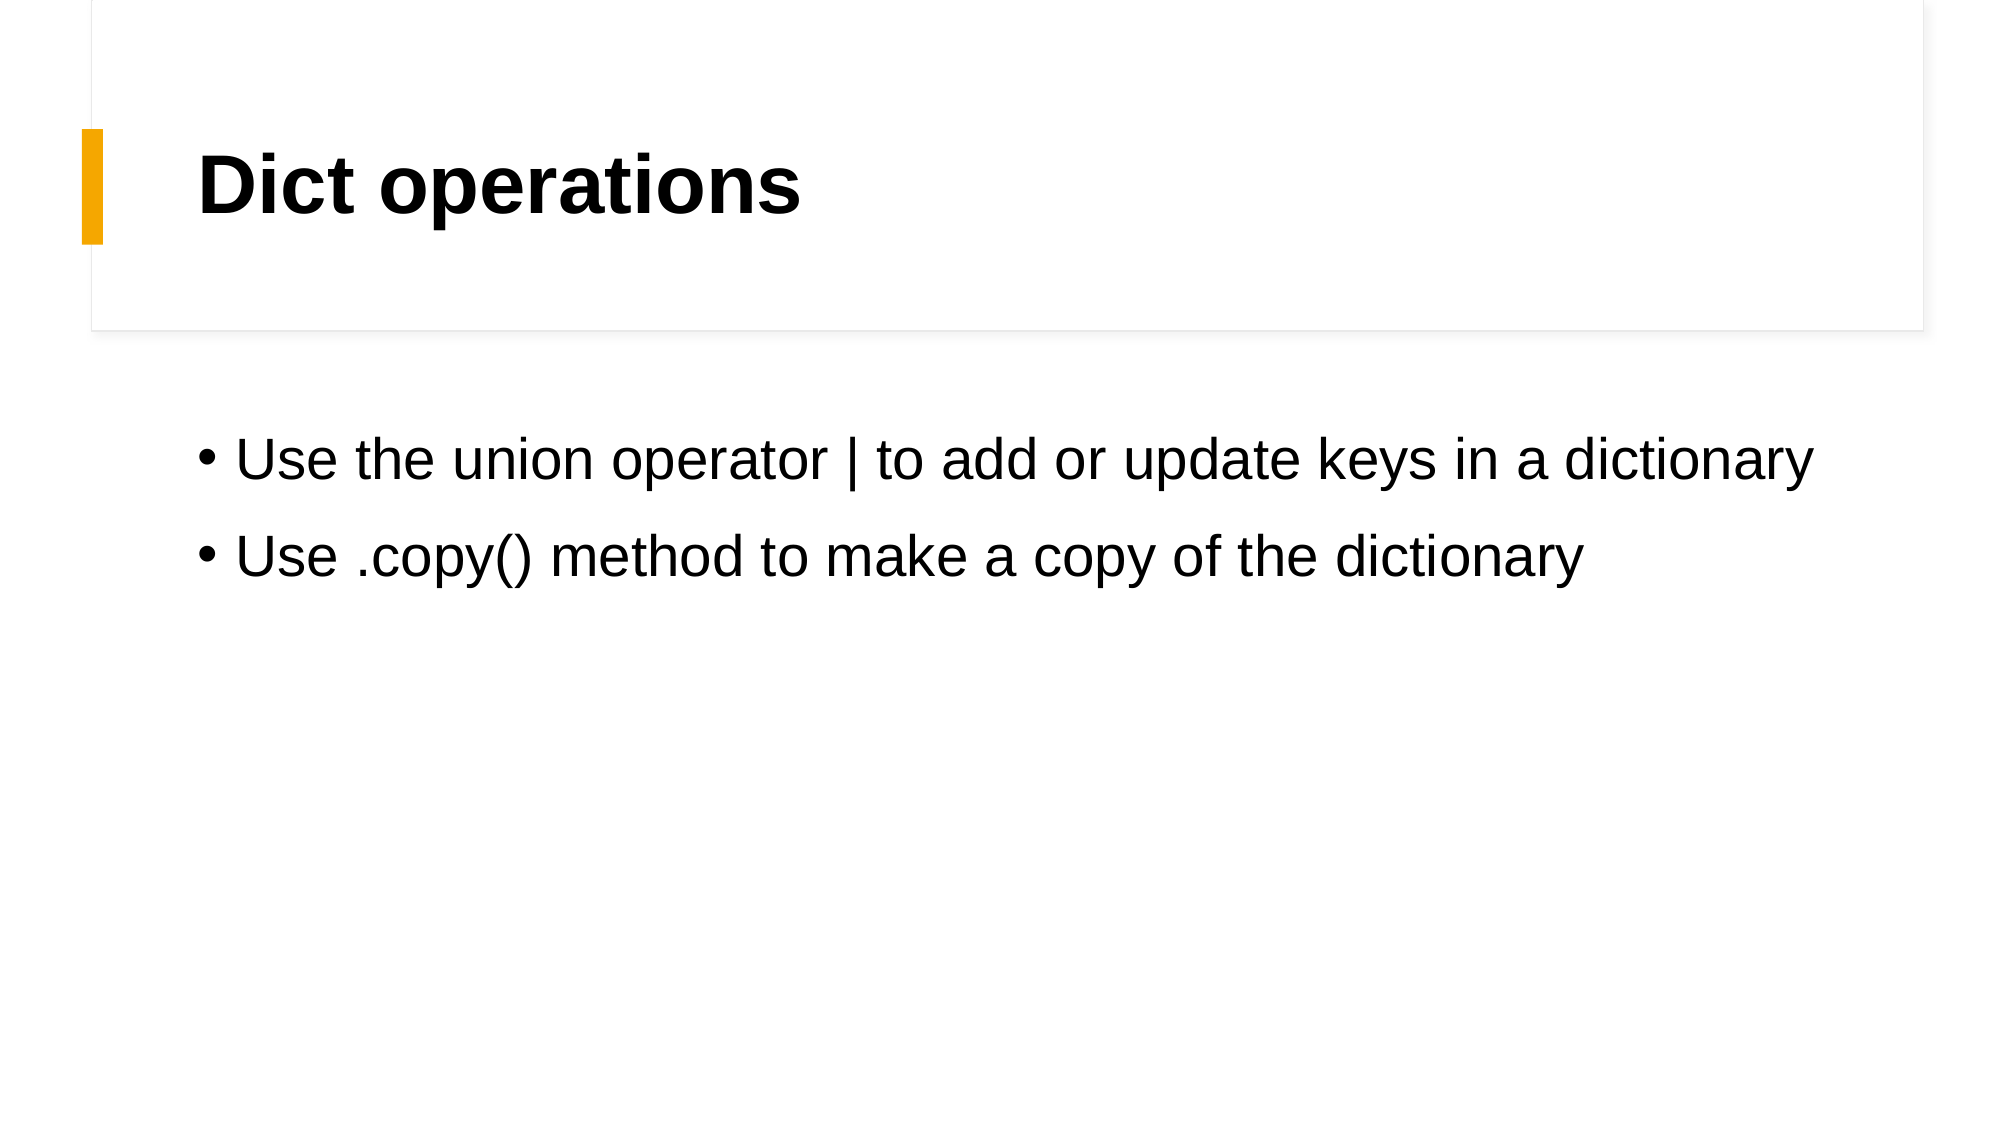

# Dict operations
Use the union operator | to add or update keys in a dictionary
Use .copy() method to make a copy of the dictionary